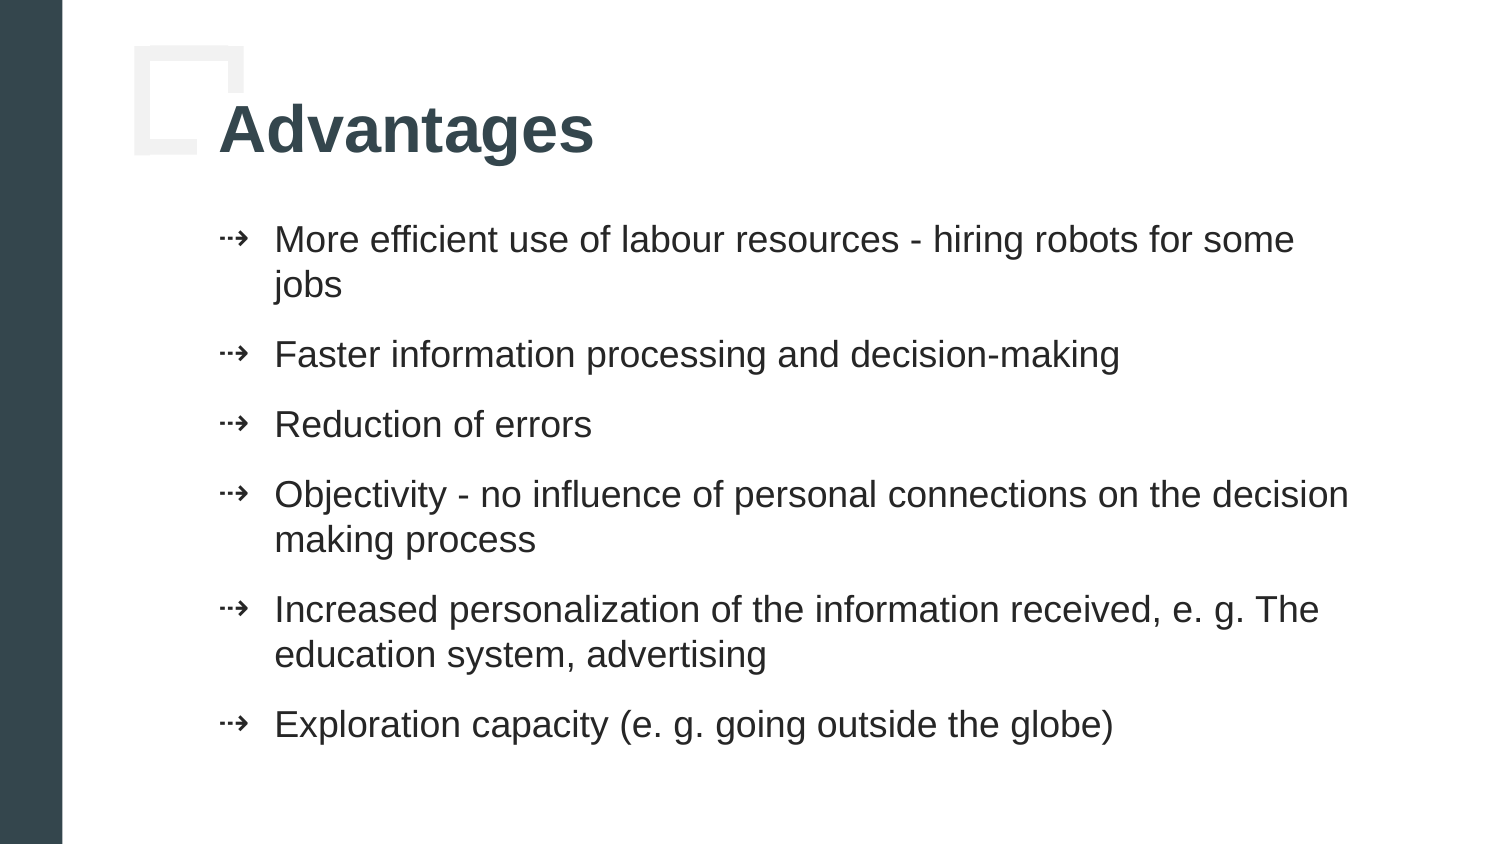

# Advantages
More efficient use of labour resources - hiring robots for some jobs
Faster information processing and decision-making
Reduction of errors
Objectivity - no influence of personal connections on the decision making process
Increased personalization of the information received, e. g. The education system, advertising
Exploration capacity (e. g. going outside the globe)